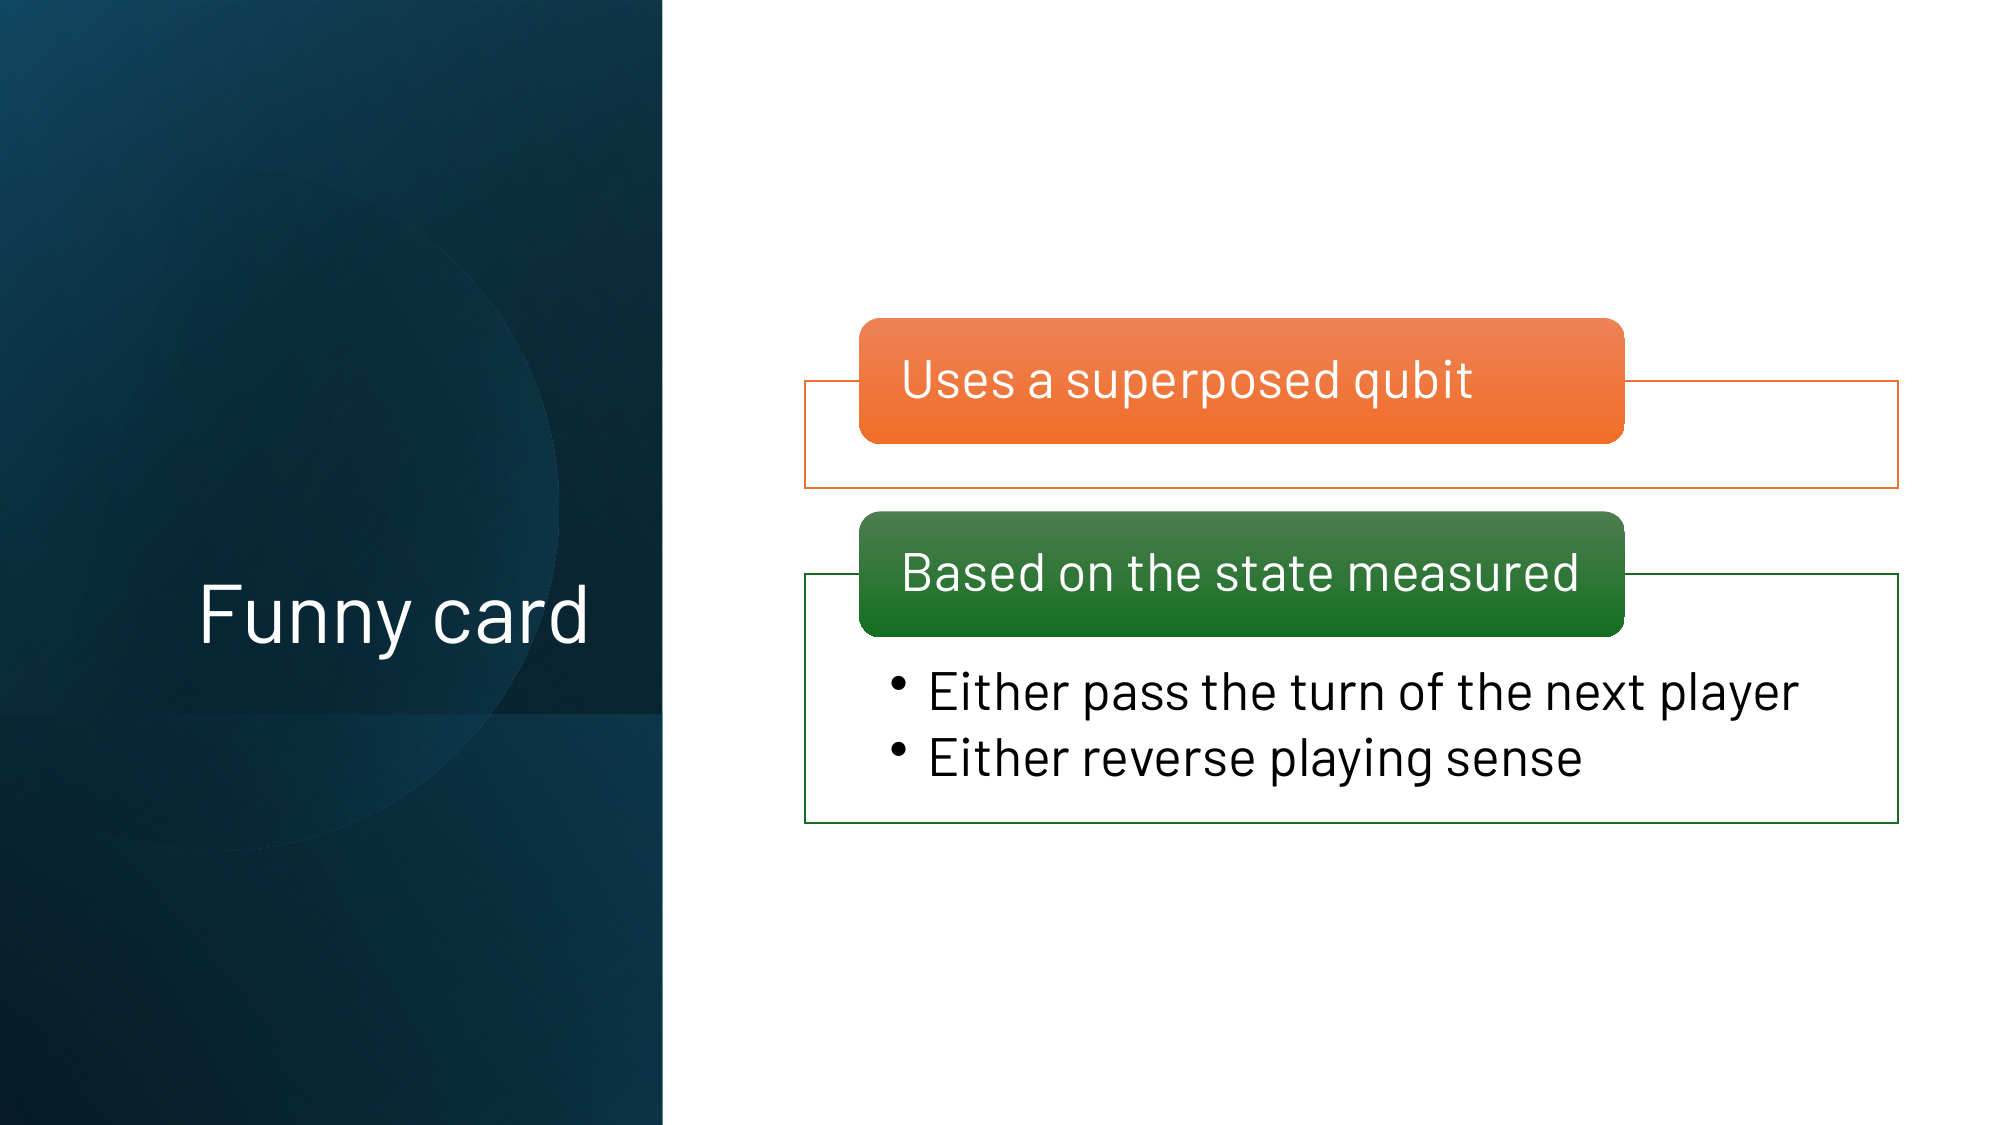

Uses a superposed qubit
Either pass the turn of the next player
Either reverse playing sense
Based on the state measured

# Funny card